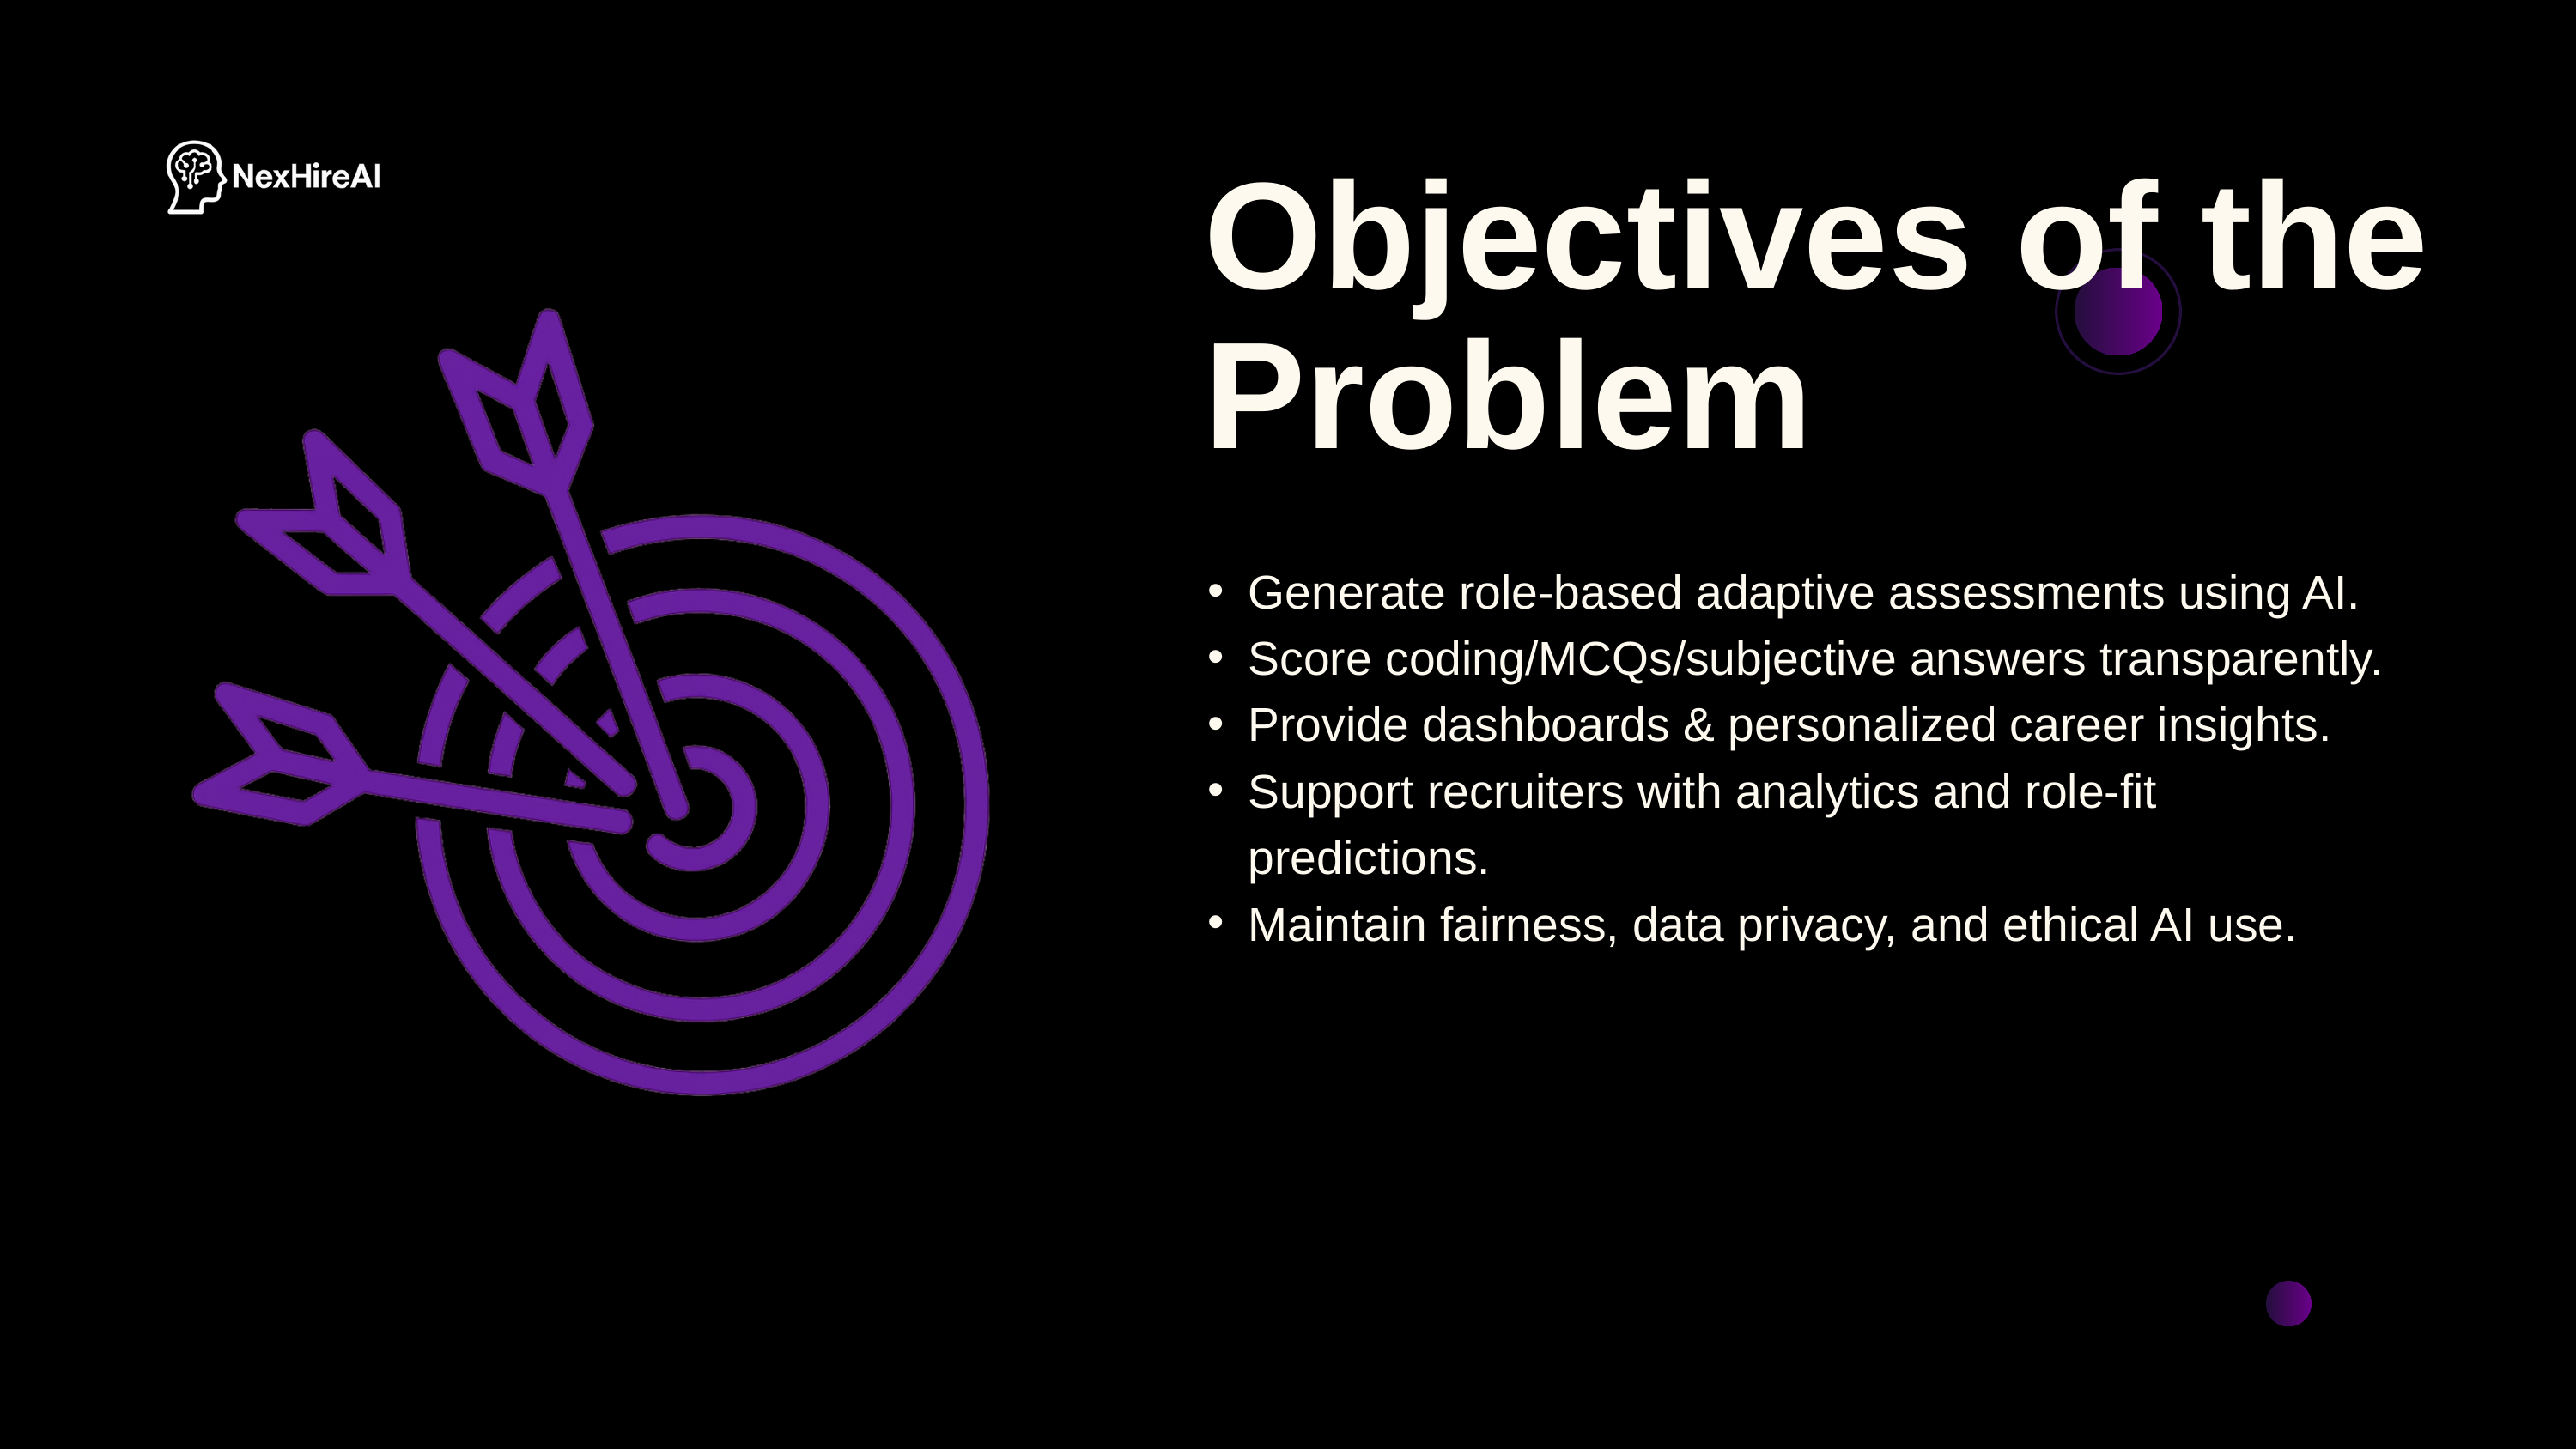

Objectives of the Problem

Generate role-based adaptive assessments using AI.
Score coding/MCQs/subjective answers transparently.
Provide dashboards & personalized career insights.
Support recruiters with analytics and role-fit predictions.
Maintain fairness, data privacy, and ethical AI use.